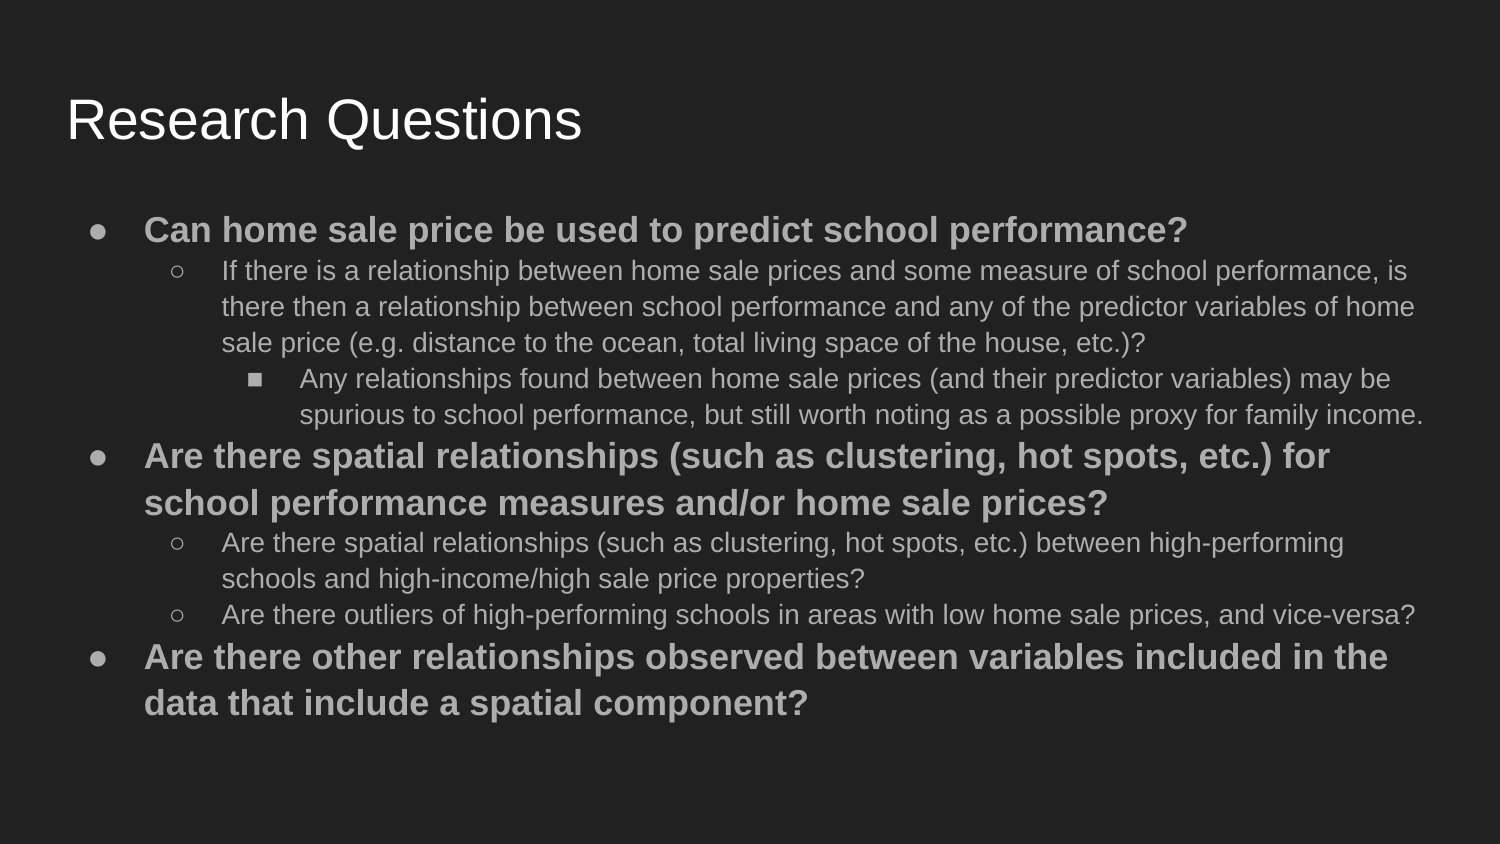

# Research Questions
Can home sale price be used to predict school performance?
If there is a relationship between home sale prices and some measure of school performance, is there then a relationship between school performance and any of the predictor variables of home sale price (e.g. distance to the ocean, total living space of the house, etc.)?
Any relationships found between home sale prices (and their predictor variables) may be spurious to school performance, but still worth noting as a possible proxy for family income.
Are there spatial relationships (such as clustering, hot spots, etc.) for school performance measures and/or home sale prices?
Are there spatial relationships (such as clustering, hot spots, etc.) between high-performing schools and high-income/high sale price properties?
Are there outliers of high-performing schools in areas with low home sale prices, and vice-versa?
Are there other relationships observed between variables included in the data that include a spatial component?